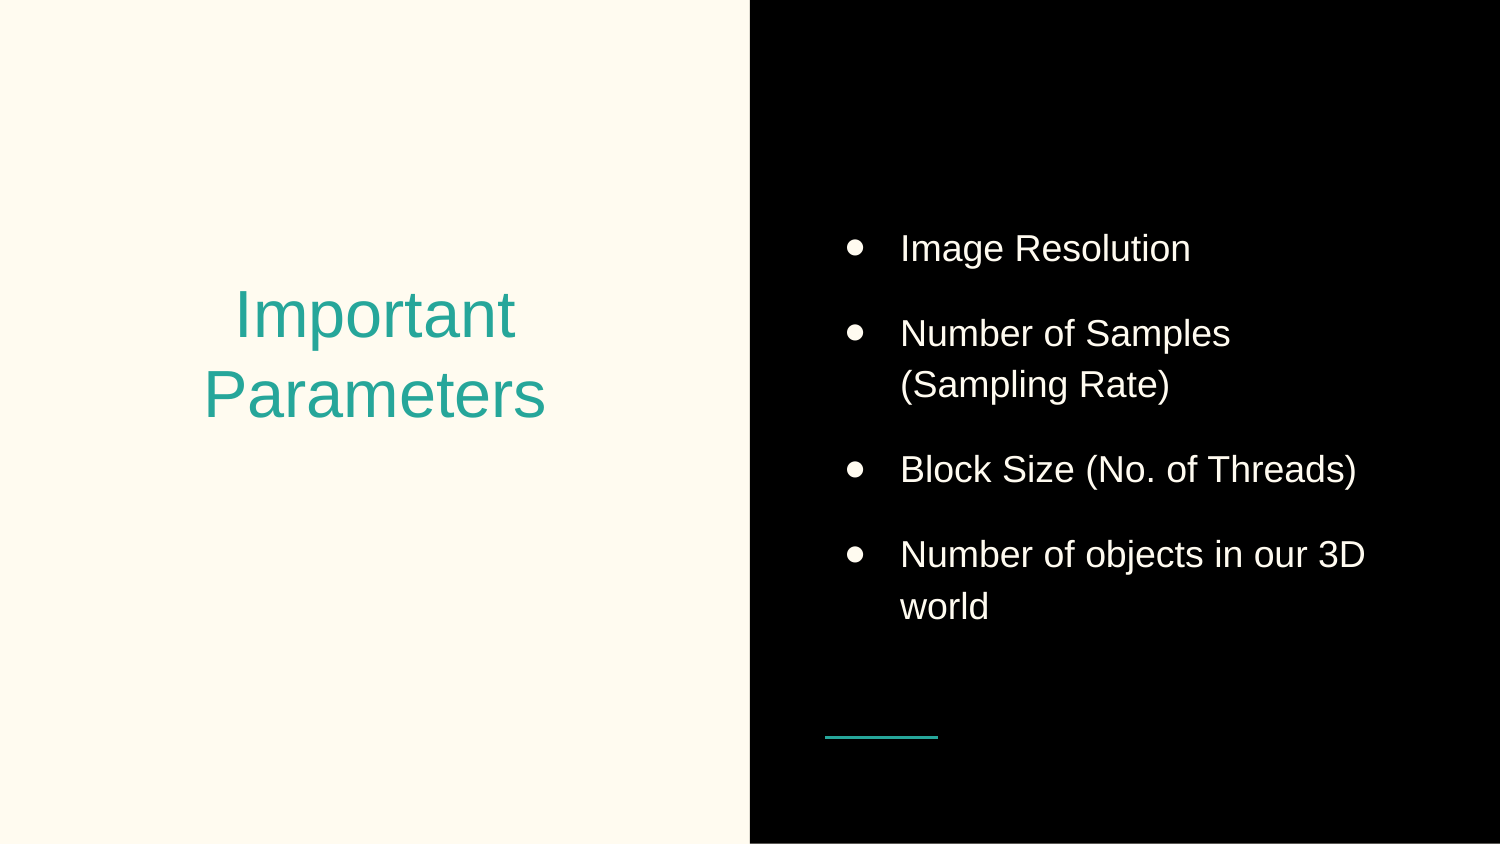

Image Resolution
Number of Samples    (Sampling Rate)
Block Size (No. of Threads)
Number of objects in our 3D world
# Important Parameters